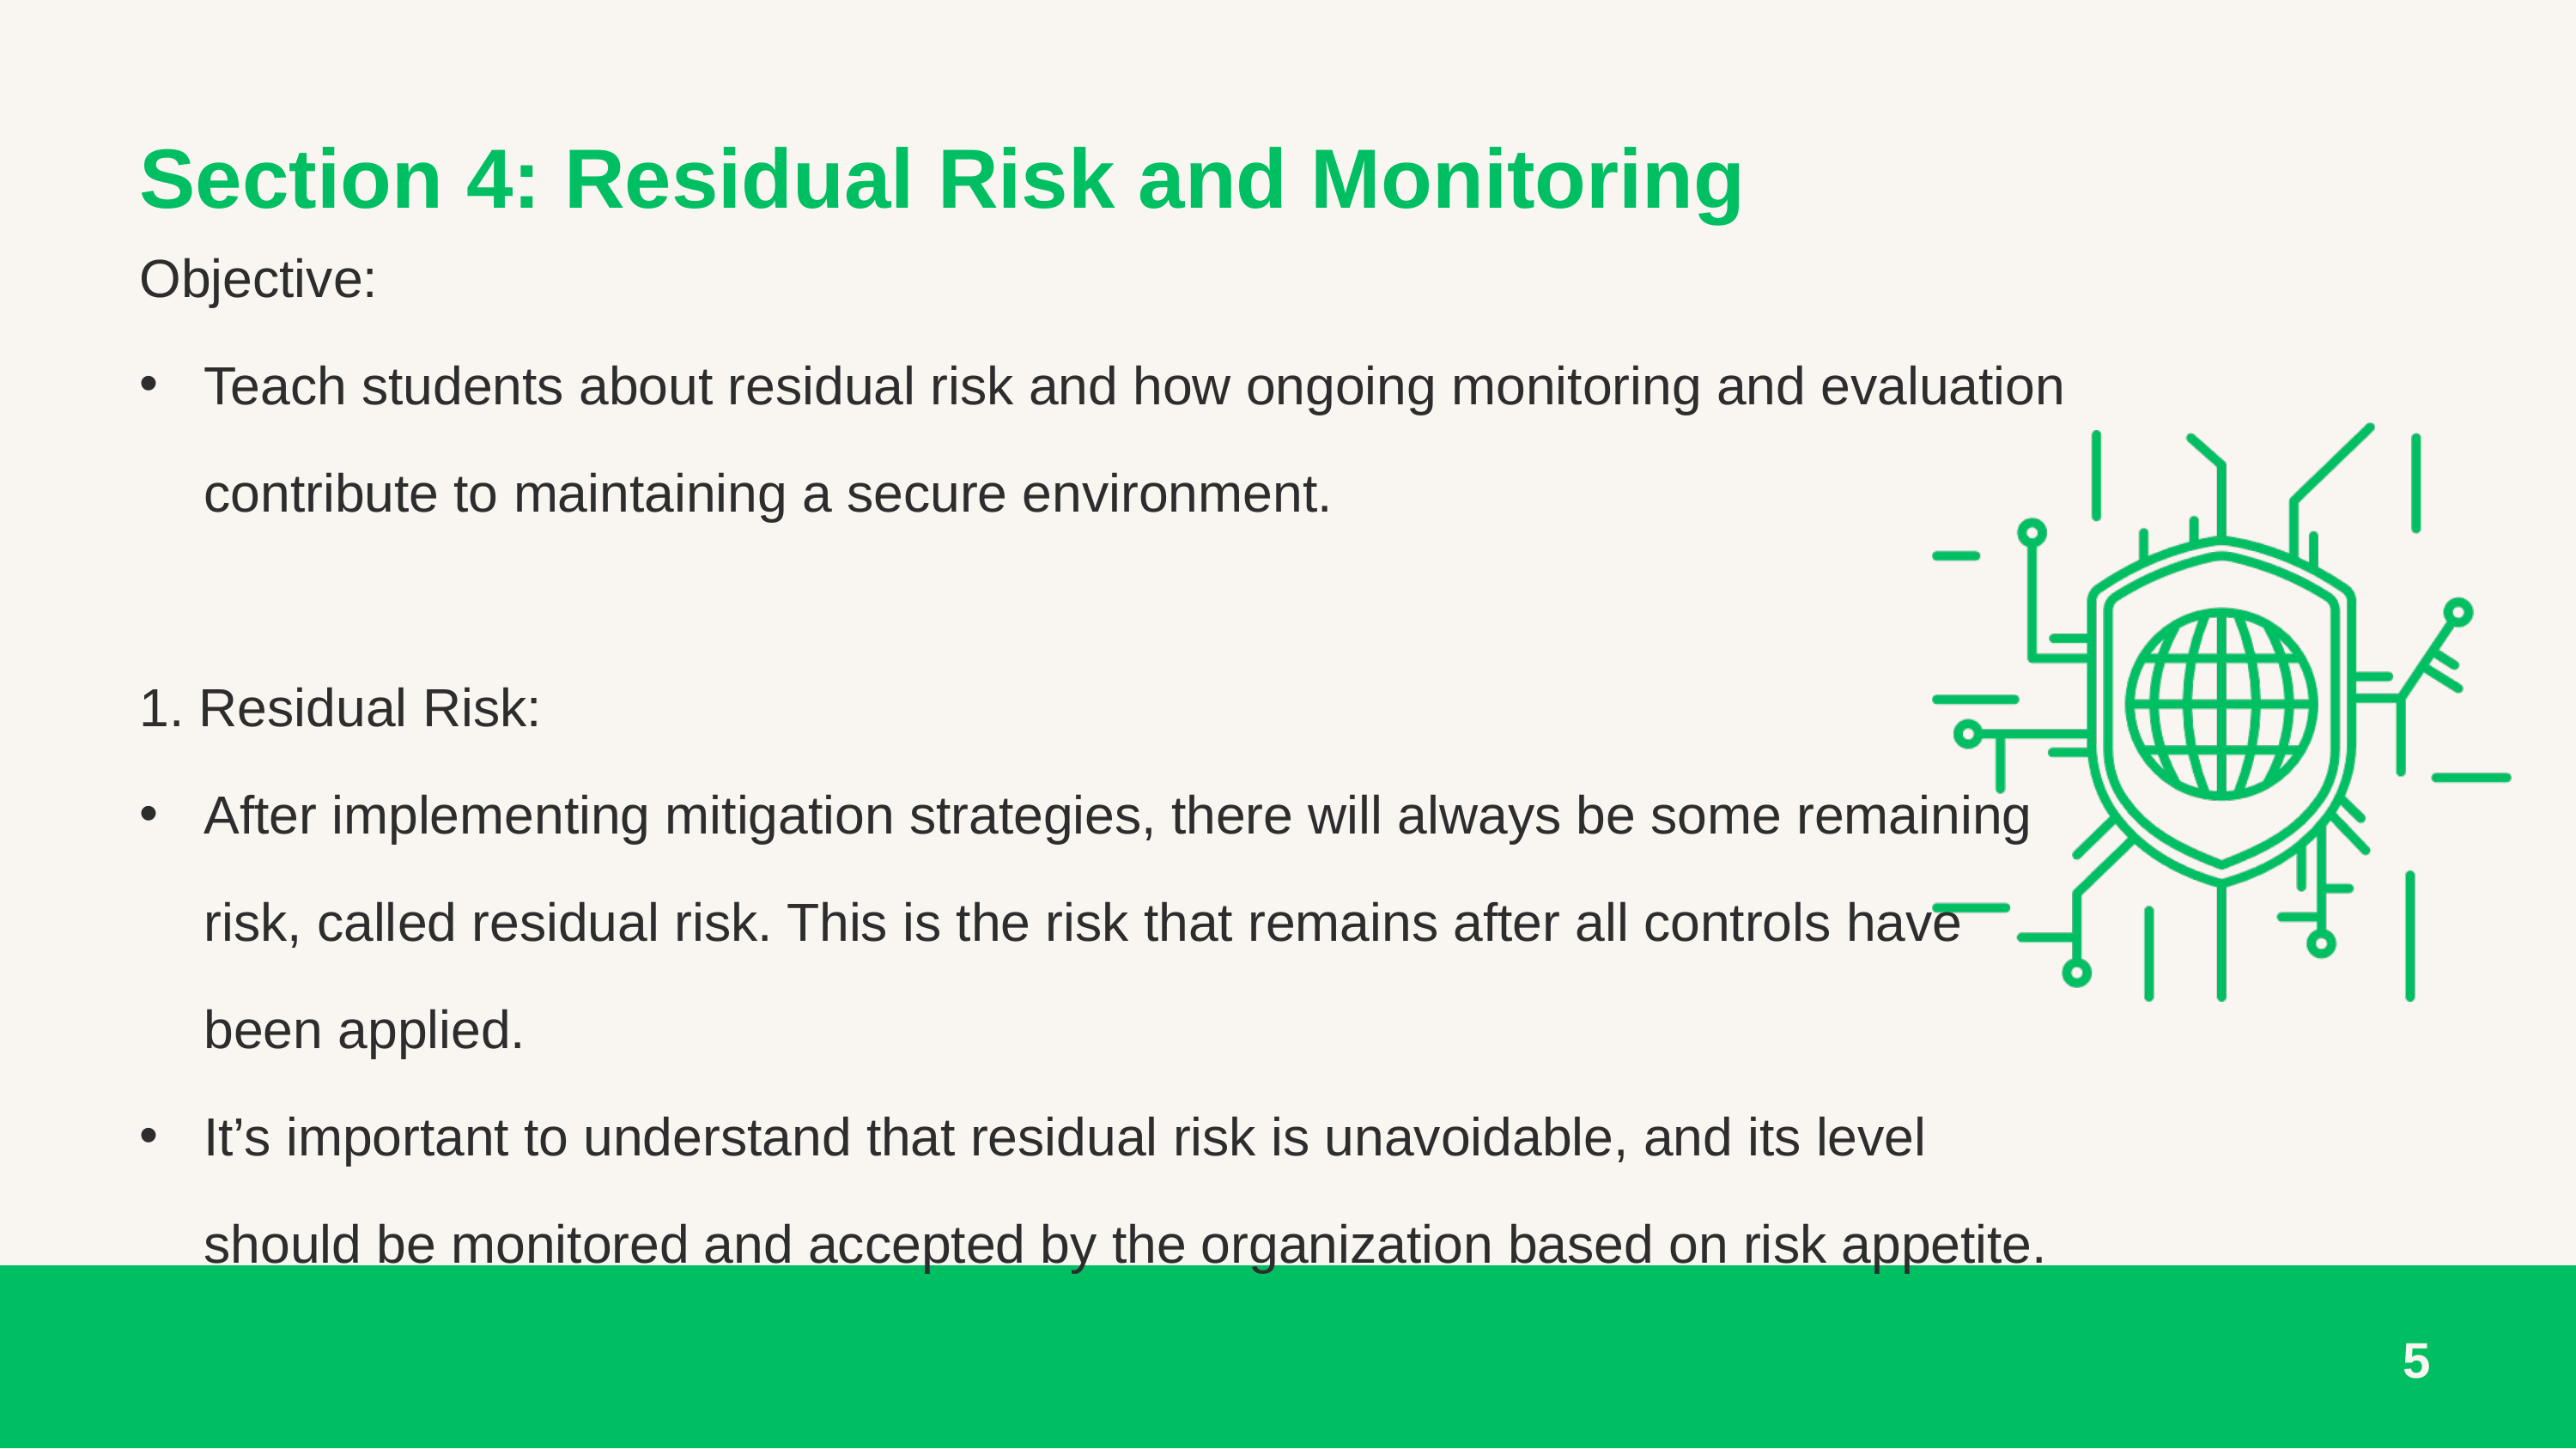

Section 4: Residual Risk and Monitoring
Objective:
Teach students about residual risk and how ongoing monitoring and evaluation contribute to maintaining a secure environment.

1. Residual Risk:
After implementing mitigation strategies, there will always be some remaining risk, called residual risk. This is the risk that remains after all controls have been applied.
It’s important to understand that residual risk is unavoidable, and its level should be monitored and accepted by the organization based on risk appetite.

5